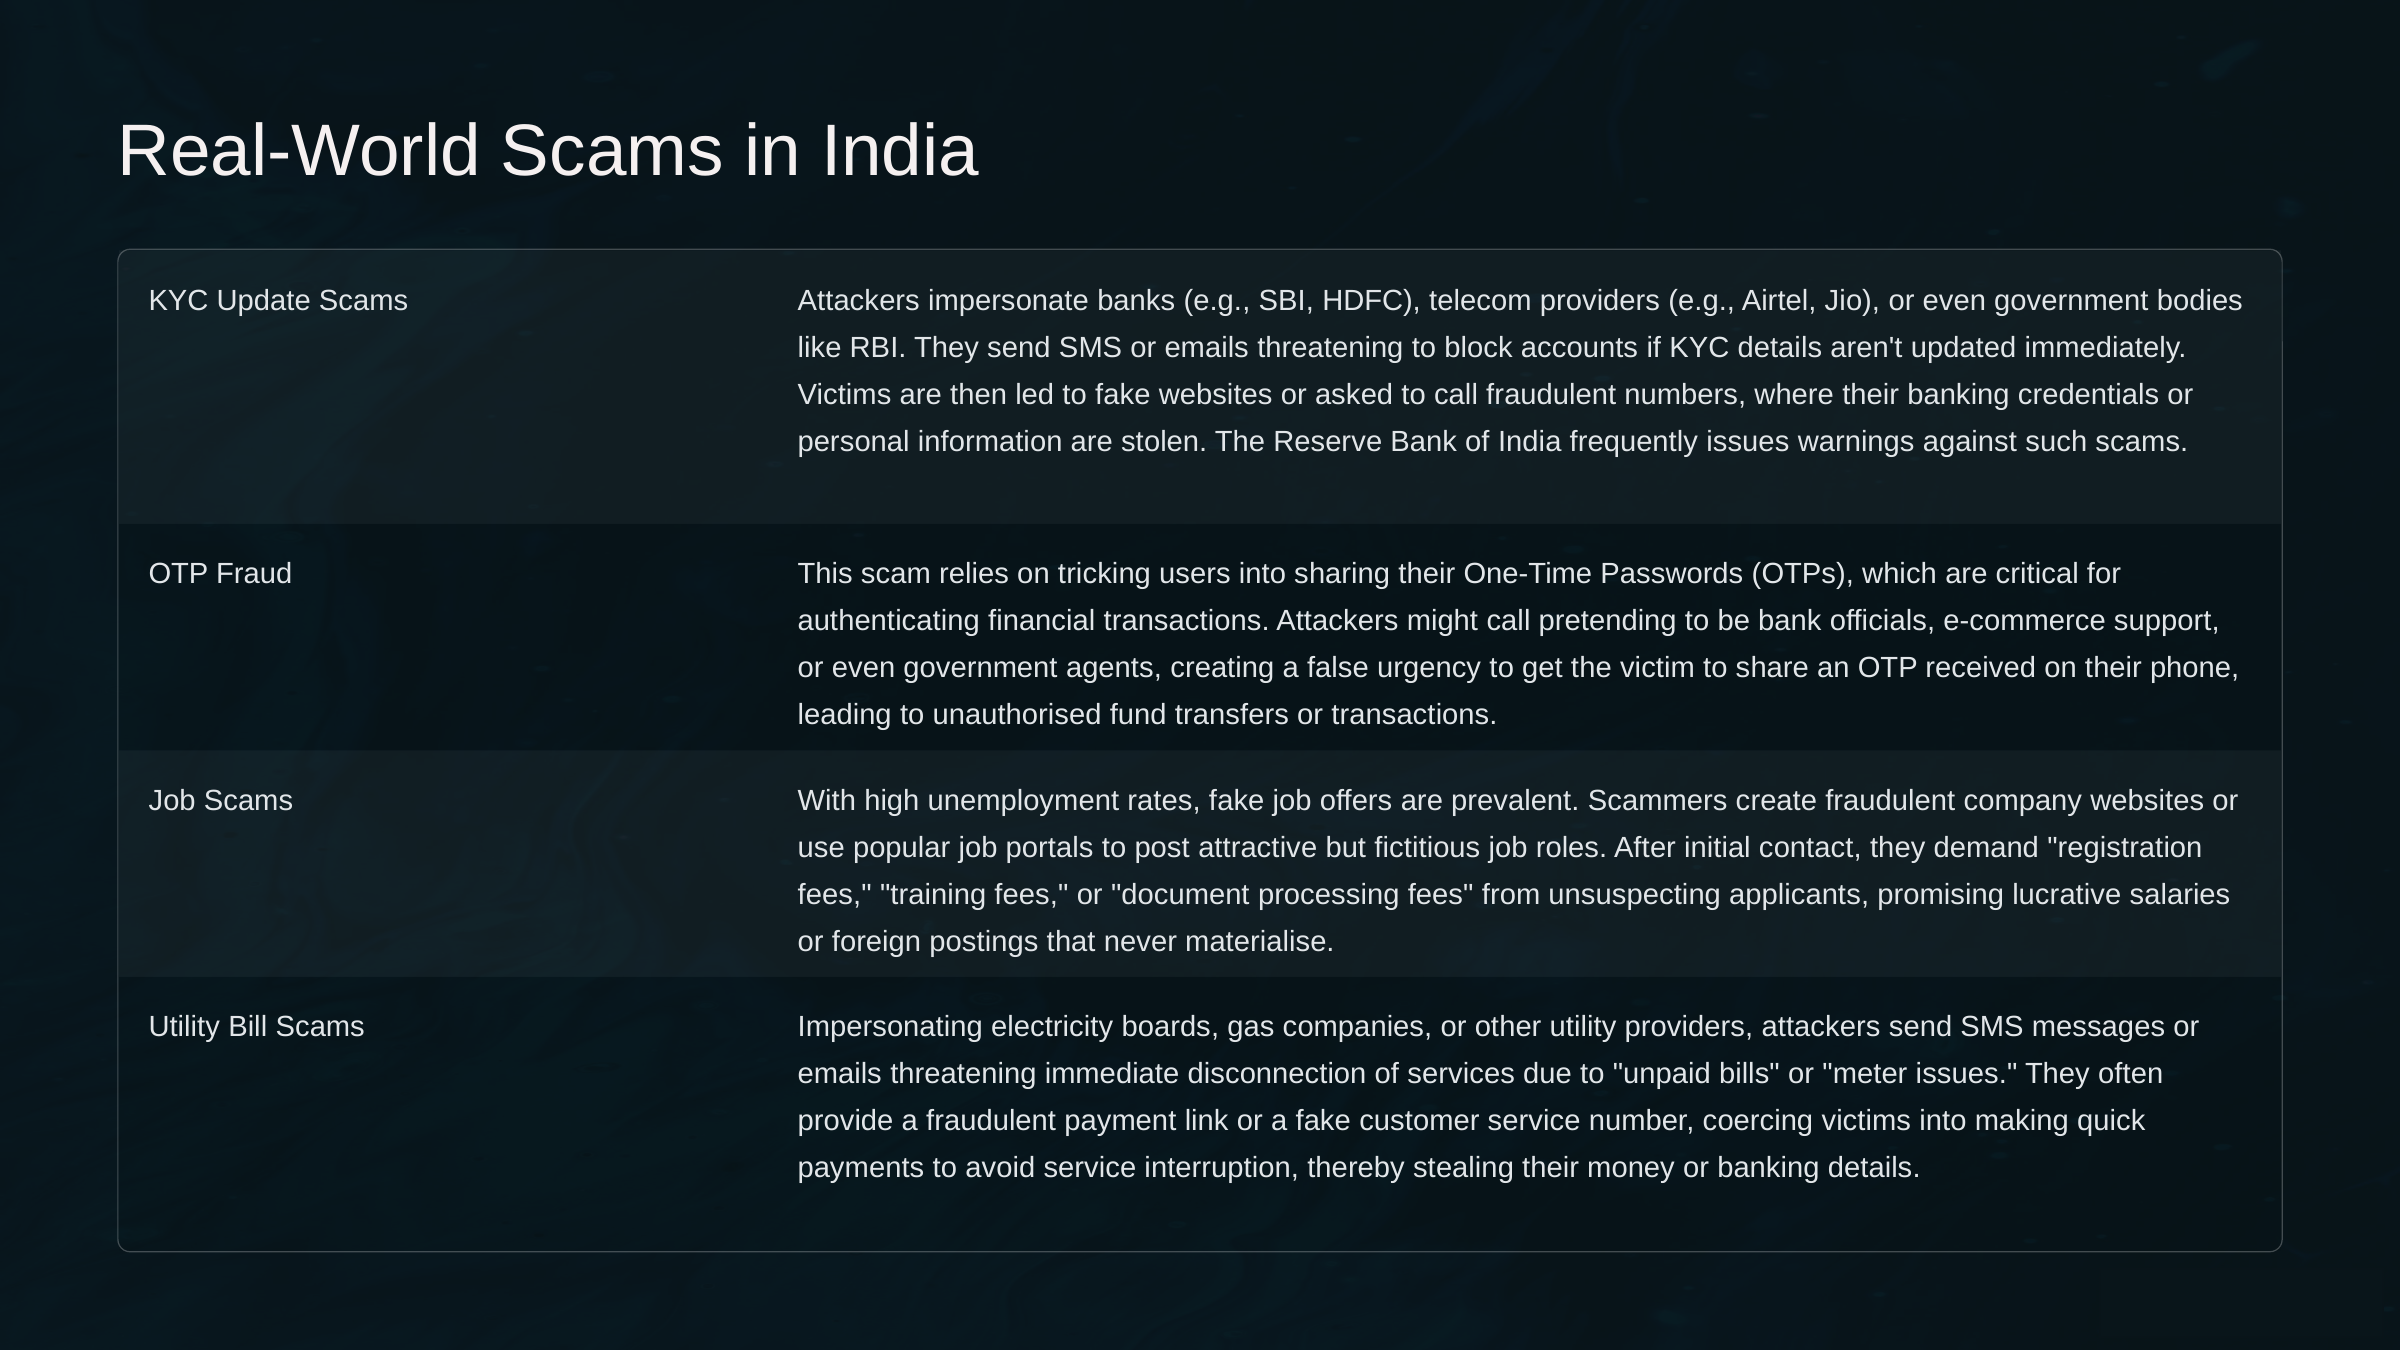

Real-World Scams in India

KYC Update Scams
Attackers impersonate banks (e.g., SBI, HDFC), telecom providers (e.g., Airtel, Jio), or even government bodies like RBI. They send SMS or emails threatening to block accounts if KYC details aren't updated immediately. Victims are then led to fake websites or asked to call fraudulent numbers, where their banking credentials or personal information are stolen. The Reserve Bank of India frequently issues warnings against such scams.

OTP Fraud
This scam relies on tricking users into sharing their One-Time Passwords (OTPs), which are critical for authenticating financial transactions. Attackers might call pretending to be bank officials, e-commerce support, or even government agents, creating a false urgency to get the victim to share an OTP received on their phone, leading to unauthorised fund transfers or transactions.

Job Scams
With high unemployment rates, fake job offers are prevalent. Scammers create fraudulent company websites or use popular job portals to post attractive but fictitious job roles. After initial contact, they demand "registration fees," "training fees," or "document processing fees" from unsuspecting applicants, promising lucrative salaries or foreign postings that never materialise.

Utility Bill Scams
Impersonating electricity boards, gas companies, or other utility providers, attackers send SMS messages or emails threatening immediate disconnection of services due to "unpaid bills" or "meter issues." They often provide a fraudulent payment link or a fake customer service number, coercing victims into making quick payments to avoid service interruption, thereby stealing their money or banking details.